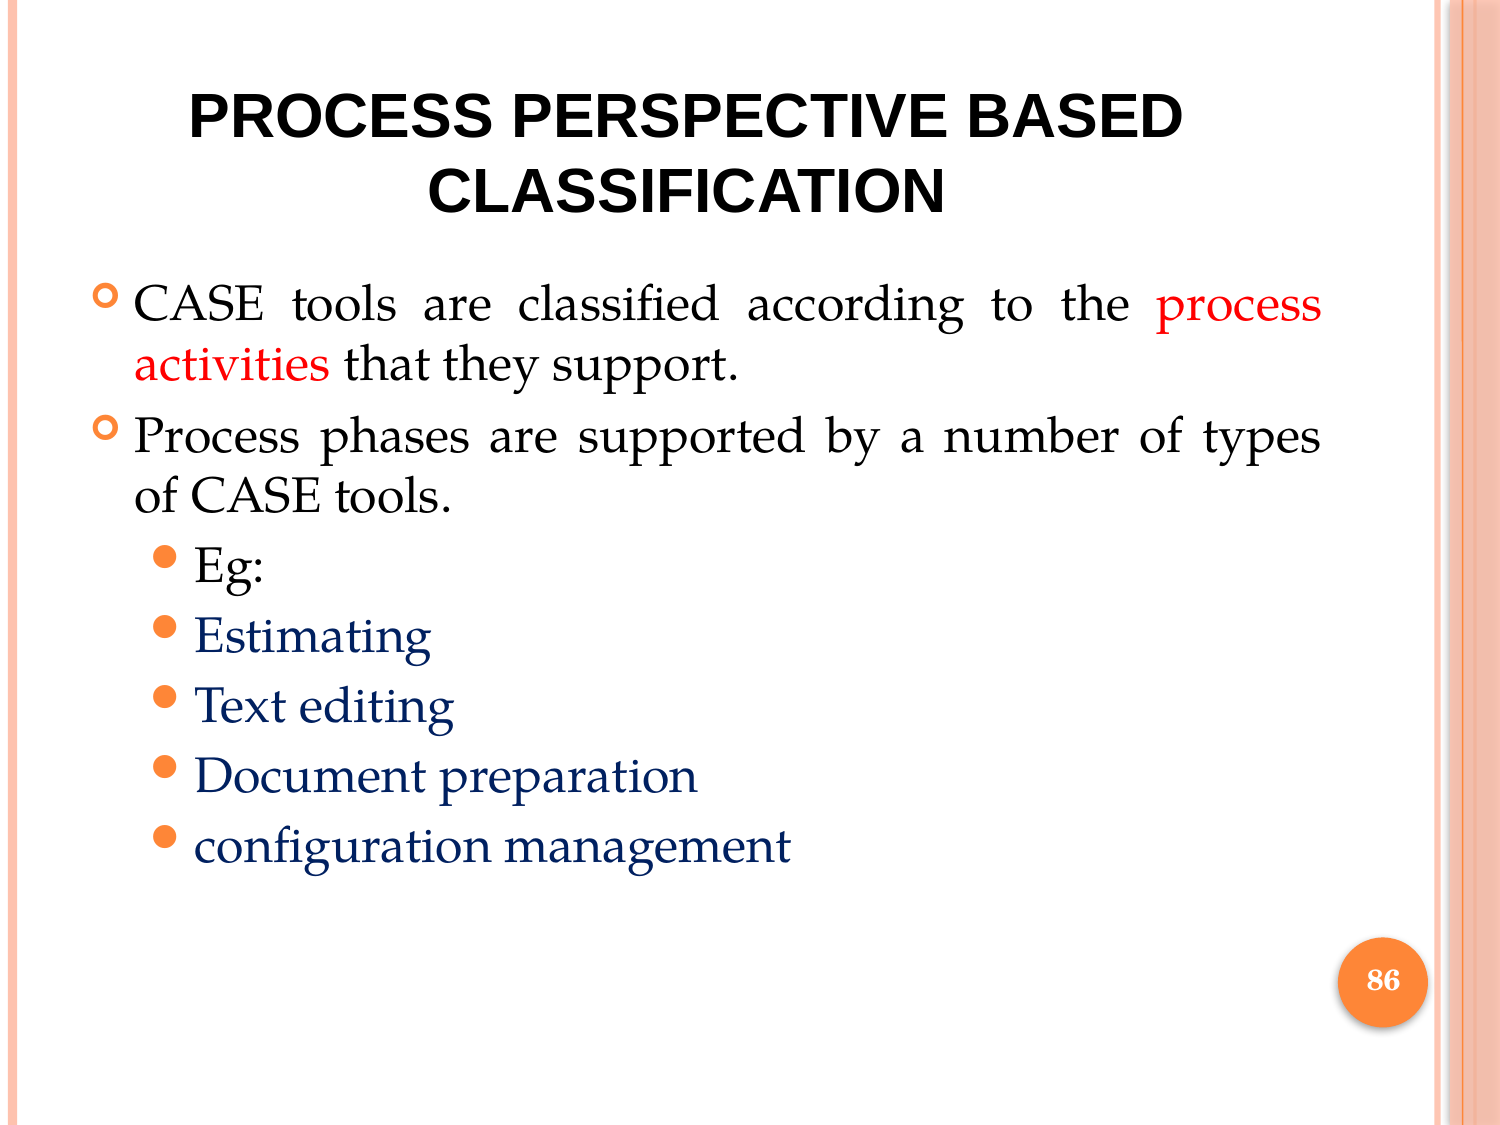

# Process perspective based classification
CASE tools are classified according to the process activities that they support.
Process phases are supported by a number of types of CASE tools.
Eg:
Estimating
Text editing
Document preparation
configuration management

86